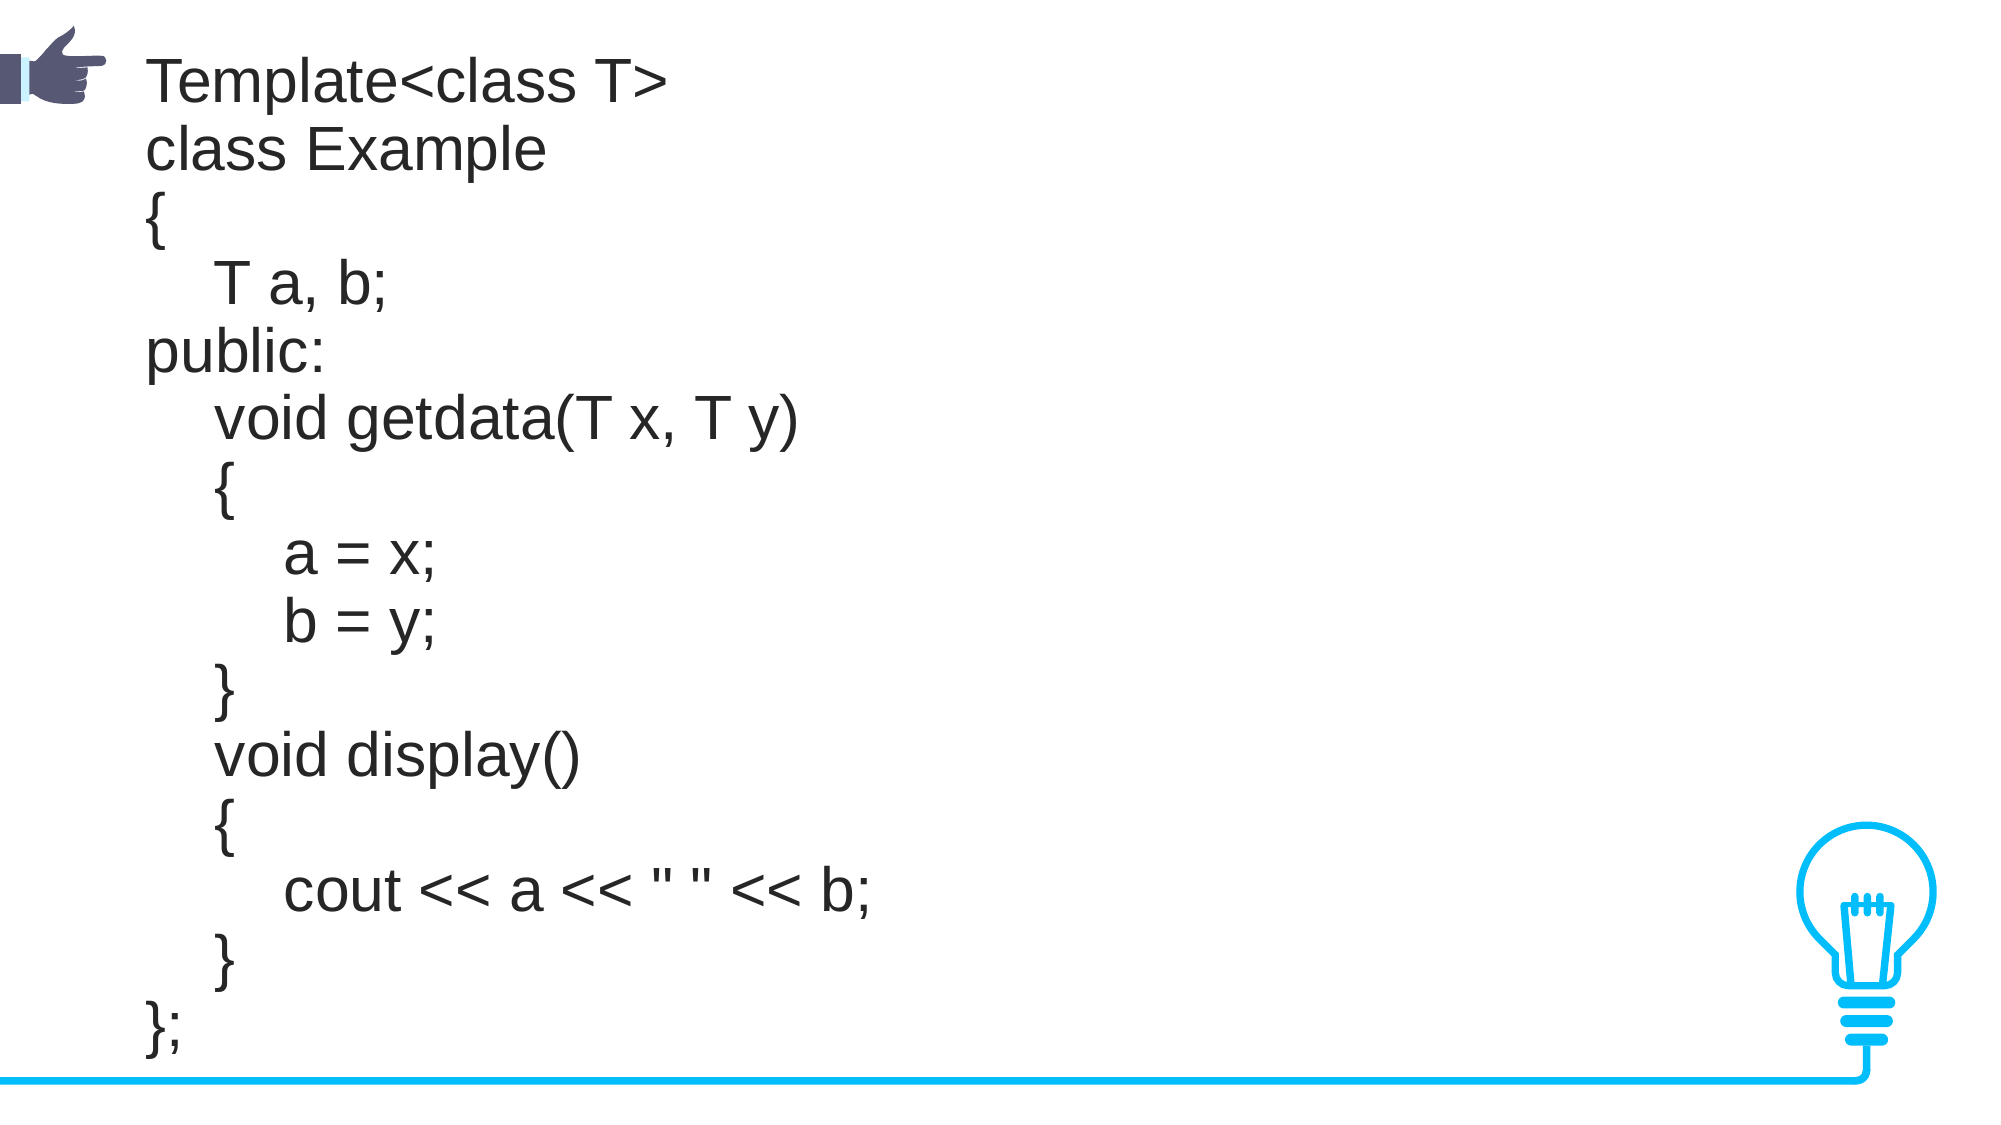

Template<class T>
class Example
{
    T a, b;
public:
    void getdata(T x, T y)
    {
        a = x;
        b = y;
    }
    void display()
    {
        cout << a << " " << b;
    }
};